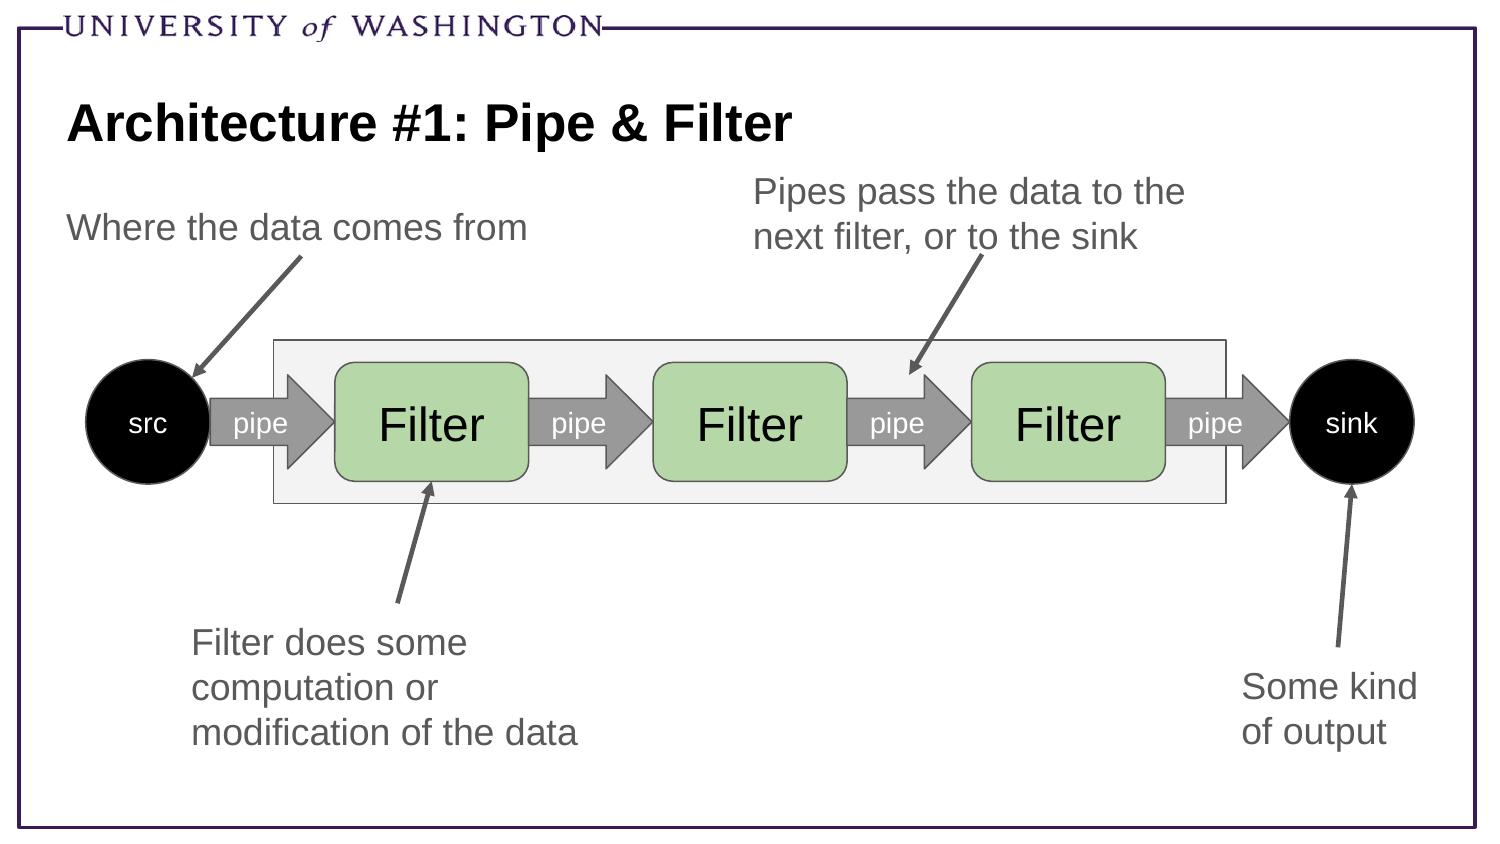

# Architecture #1: Pipe & Filter
Pipes pass the data to the next filter, or to the sink
Where the data comes from

src
sink
Filter
Filter
Filter
pipe
pipe
pipe
pipe
Filter does some computation or modification of the data
Some kind of output